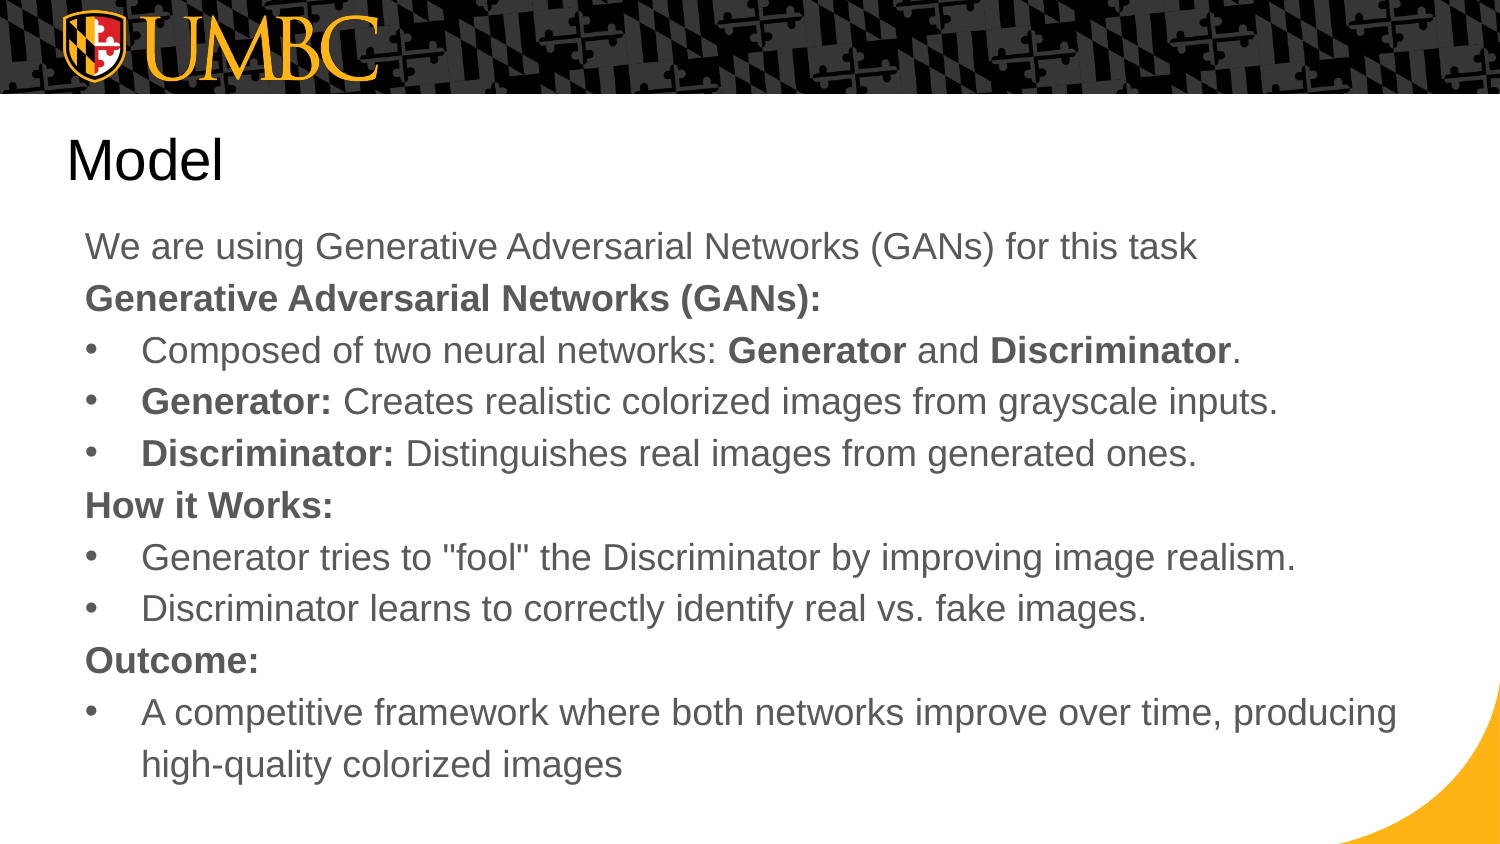

# Model
We are using Generative Adversarial Networks (GANs) for this task
Generative Adversarial Networks (GANs):
Composed of two neural networks: Generator and Discriminator.
Generator: Creates realistic colorized images from grayscale inputs.
Discriminator: Distinguishes real images from generated ones.
How it Works:
Generator tries to "fool" the Discriminator by improving image realism.
Discriminator learns to correctly identify real vs. fake images.
Outcome:
A competitive framework where both networks improve over time, producing high-quality colorized images